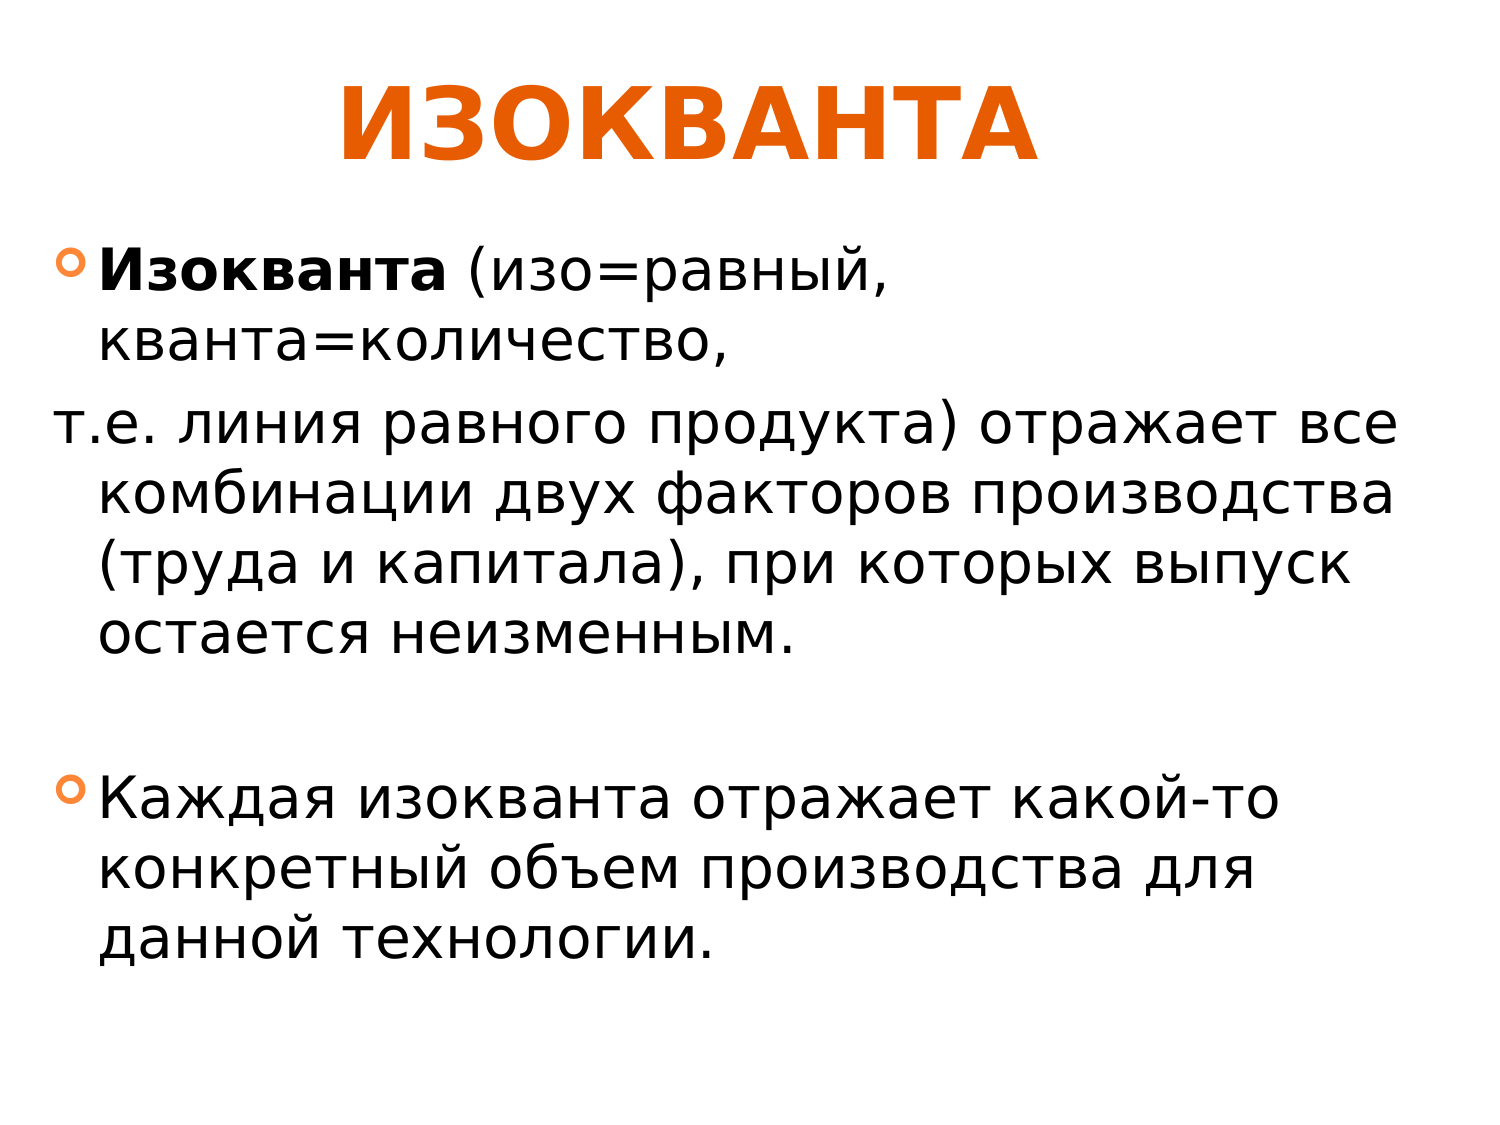

# ИЗОКВАНТА
Изокванта (изо=равный, кванта=количество,
т.е. линия равного продукта) отражает все комбинации двух факторов производства (труда и капитала), при которых выпуск остается неизменным.

Каждая изокванта отражает какой-то конкретный объем производства для данной технологии.